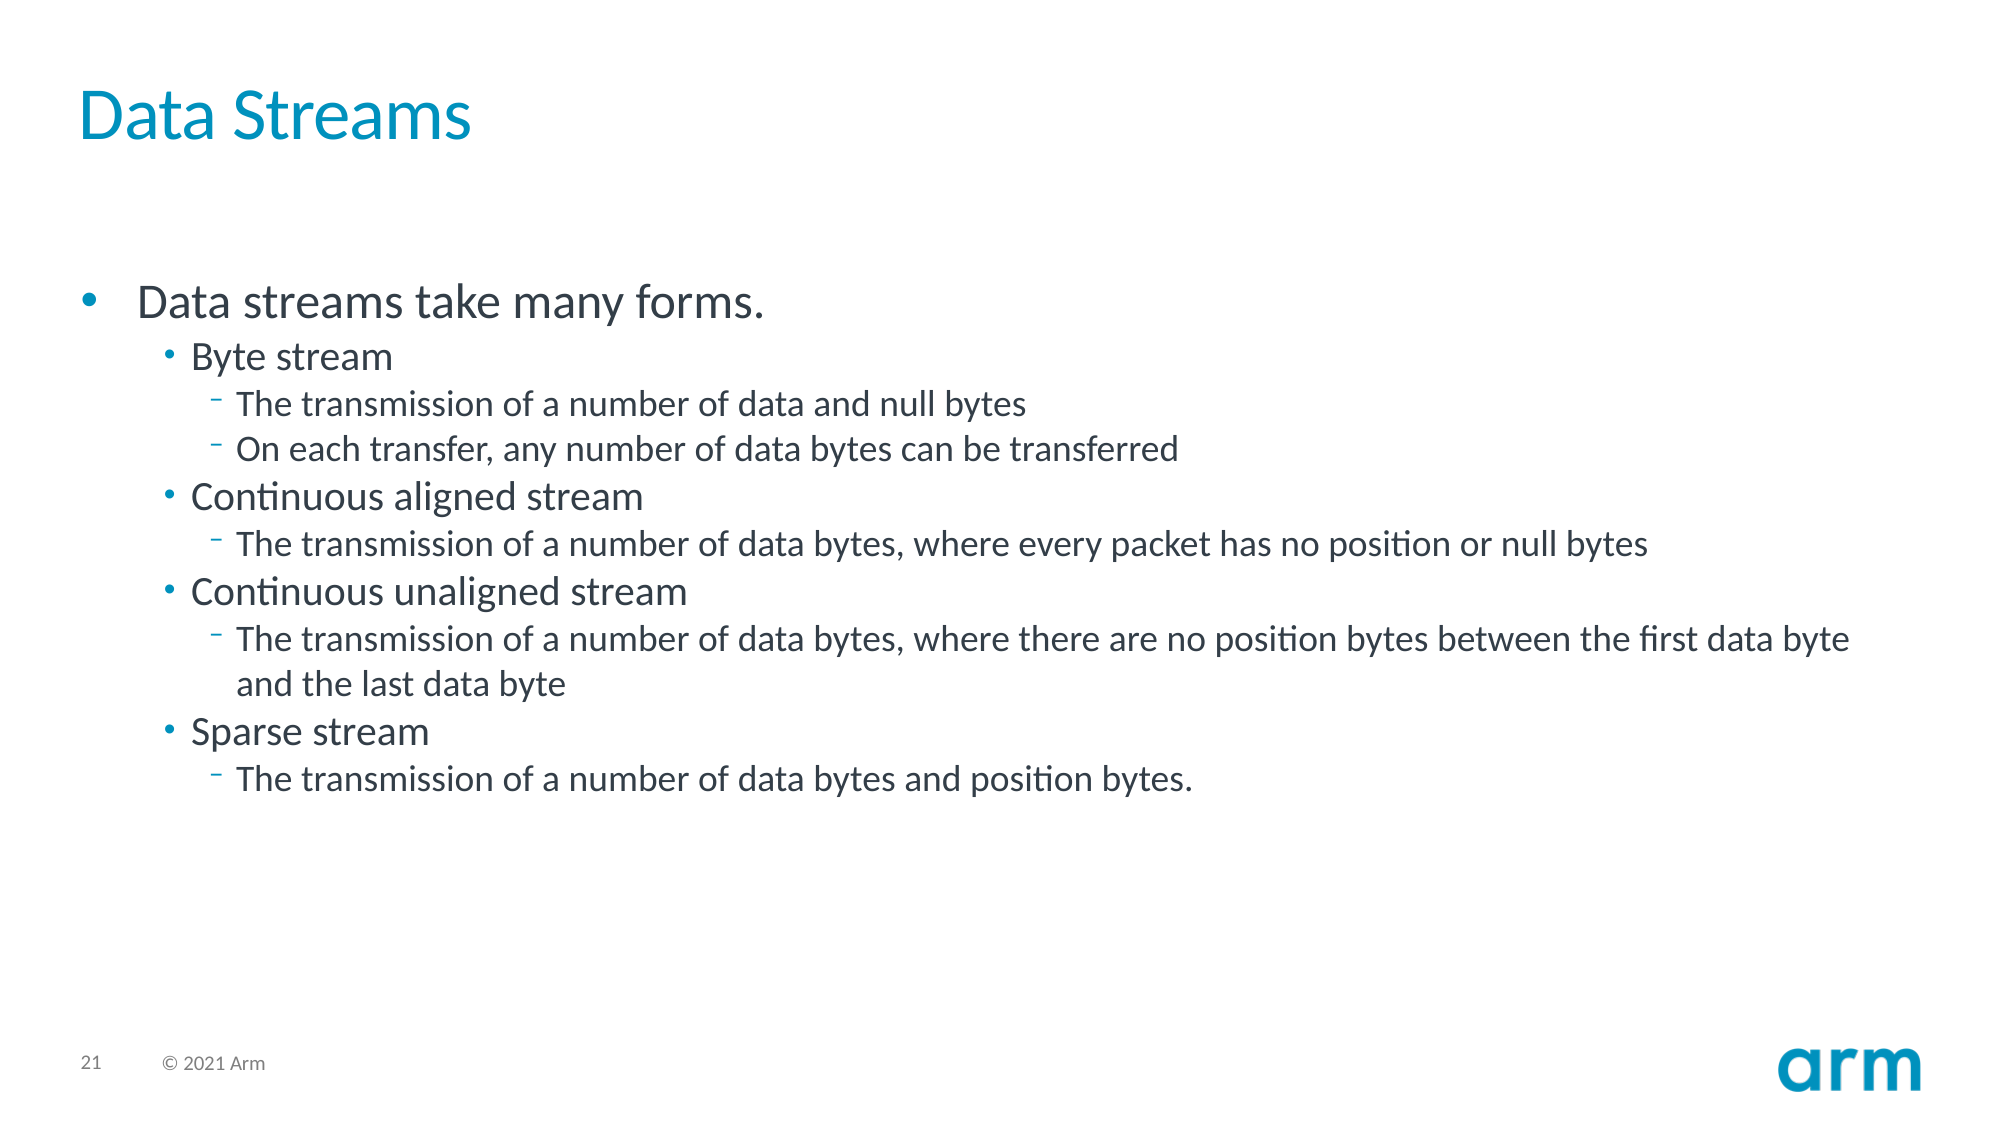

# Data Streams
Data streams take many forms.
Byte stream
The transmission of a number of data and null bytes
On each transfer, any number of data bytes can be transferred
Continuous aligned stream
The transmission of a number of data bytes, where every packet has no position or null bytes
Continuous unaligned stream
The transmission of a number of data bytes, where there are no position bytes between the first data byte and the last data byte
Sparse stream
The transmission of a number of data bytes and position bytes.